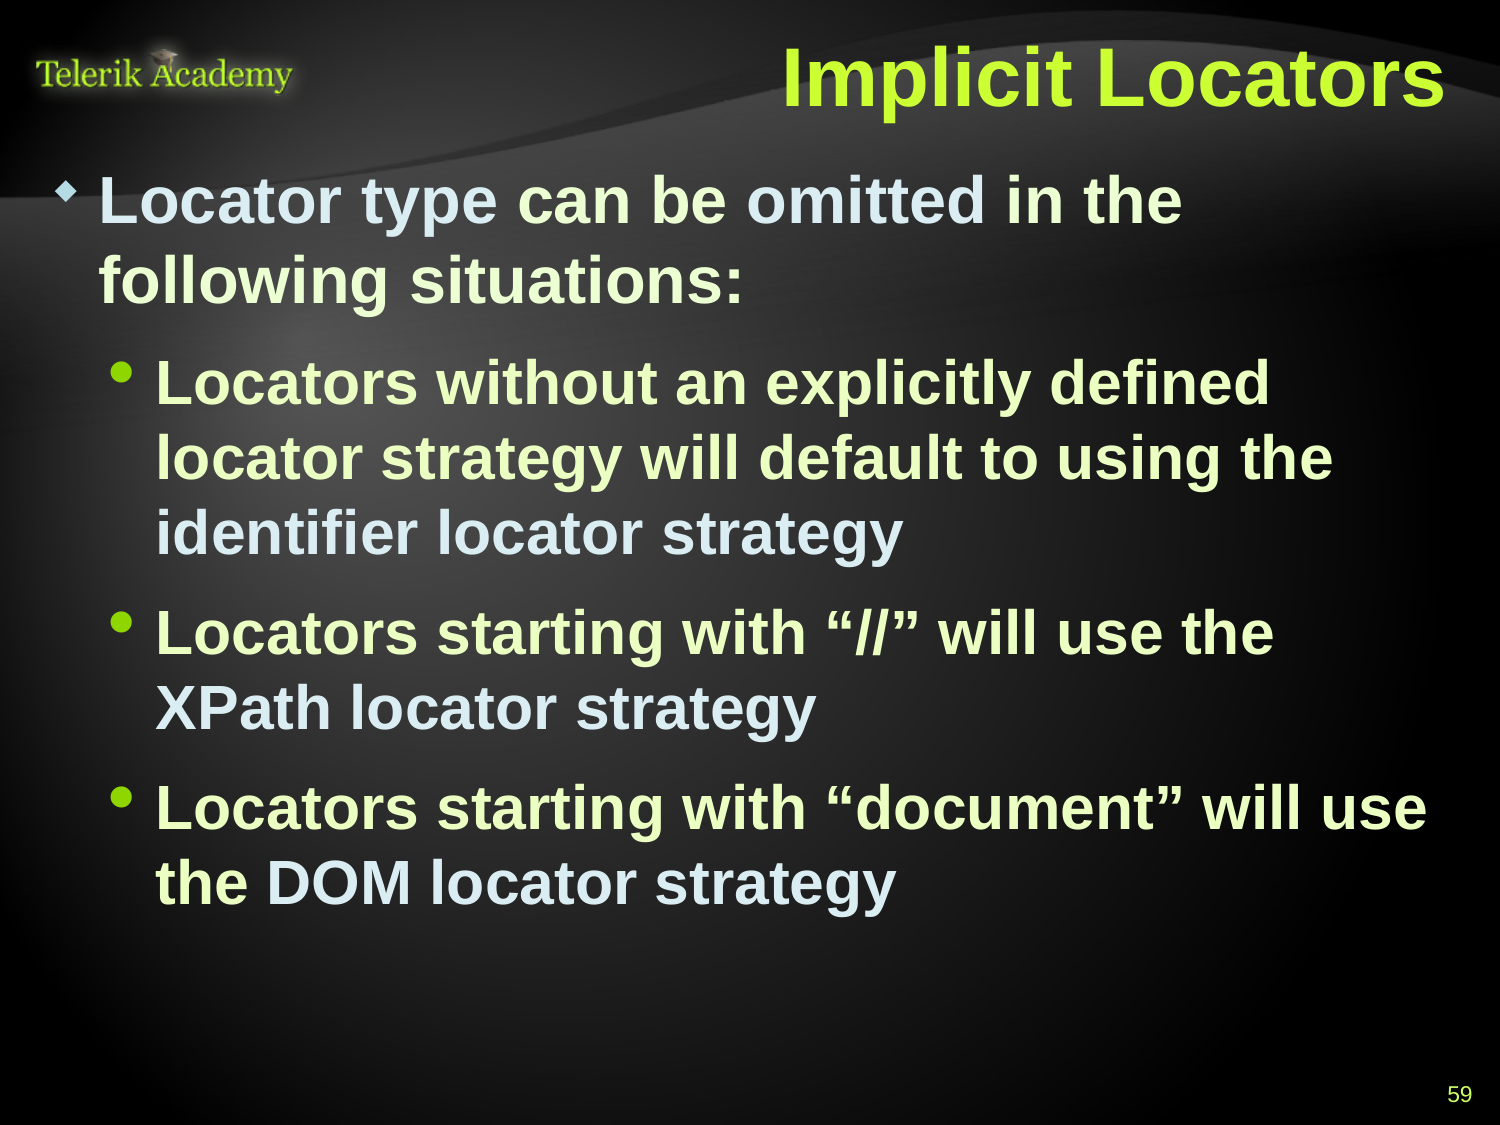

# Implicit Locators
Locator type can be omitted in the following situations:
Locators without an explicitly defined locator strategy will default to using the identifier locator strategy
Locators starting with “//” will use the XPath locator strategy
Locators starting with “document” will use the DOM locator strategy
59